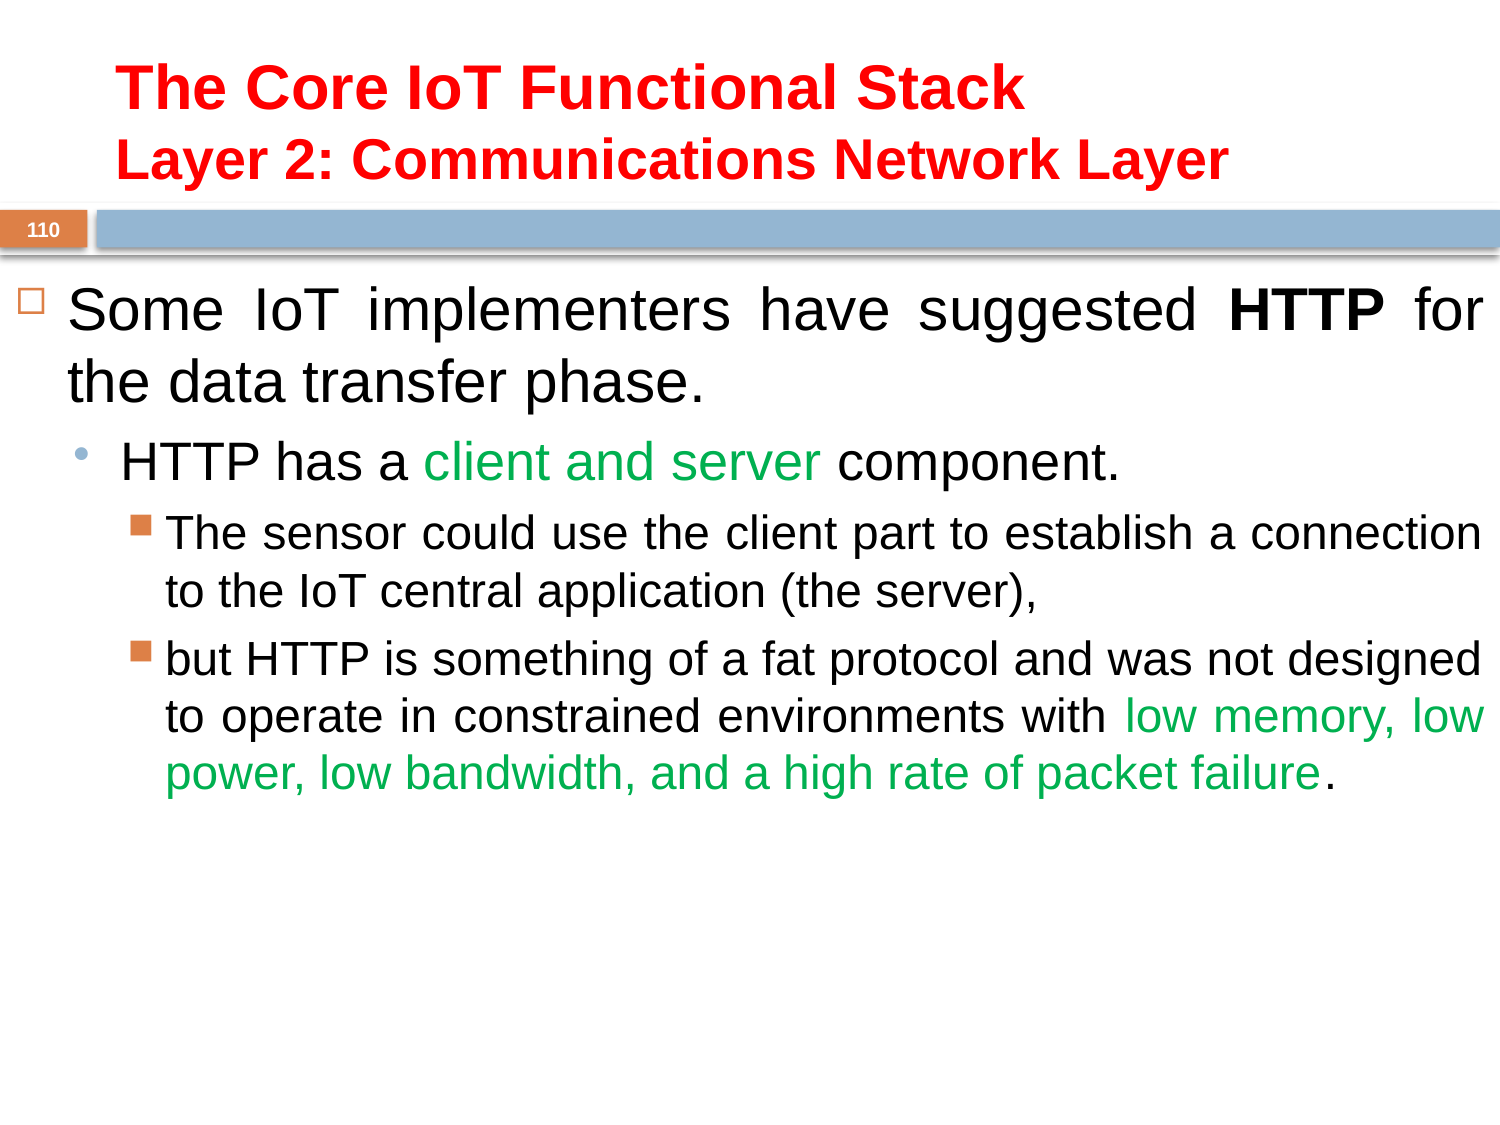

# The Core IoT Functional Stack Layer 2: Communications Network Layer
110
Some IoT implementers have suggested HTTP for the data transfer phase.
HTTP has a client and server component.
The sensor could use the client part to establish a connection to the IoT central application (the server),
but HTTP is something of a fat protocol and was not designed to operate in constrained environments with low memory, low power, low bandwidth, and a high rate of packet failure.